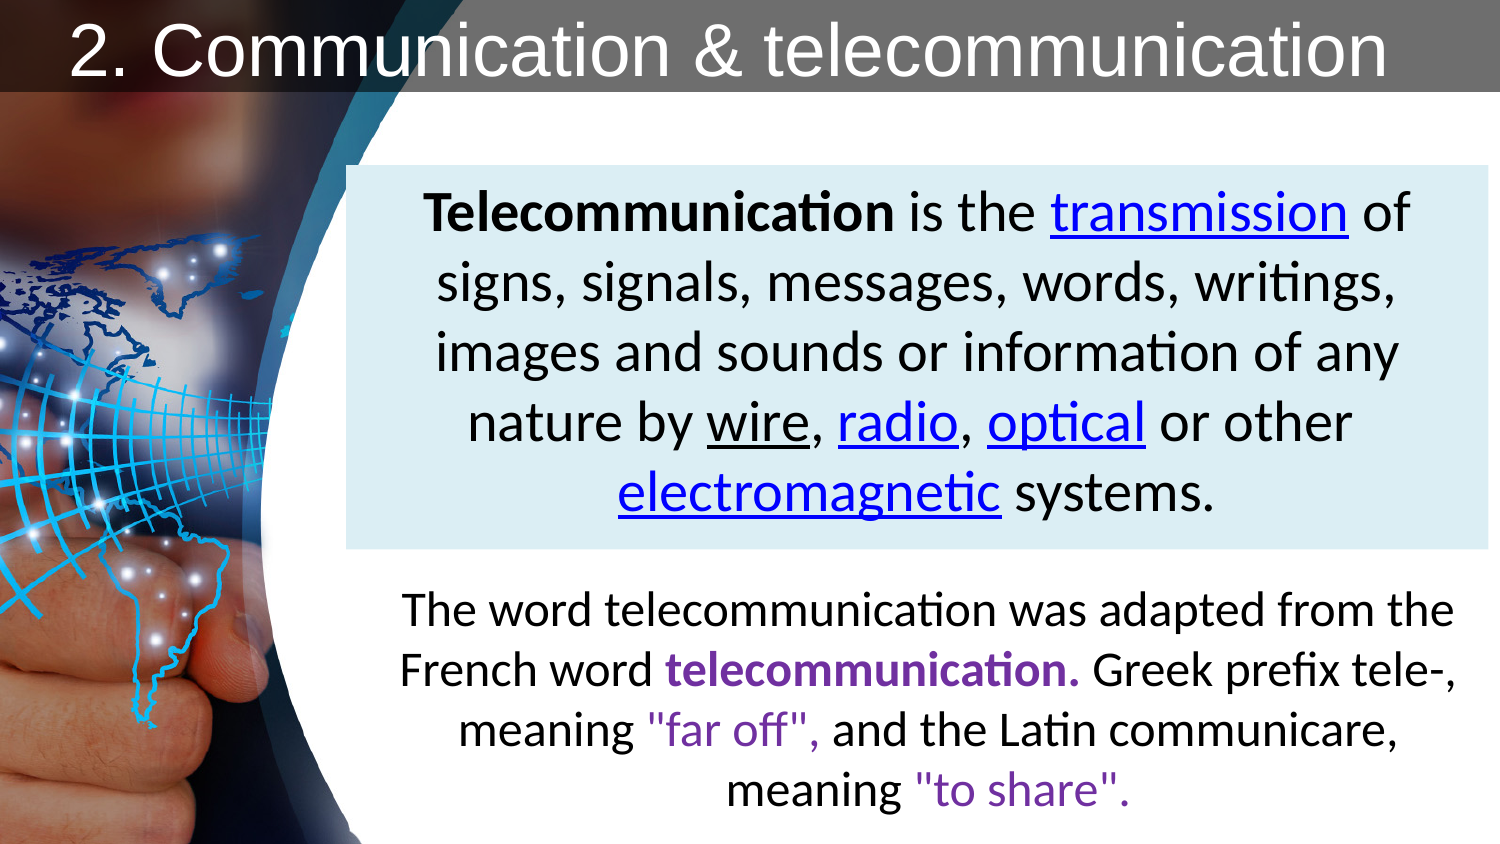

2. Communication & telecommunication
Telecommunication is the transmission of signs, signals, messages, words, writings, images and sounds or information of any nature by wire, radio, optical or other electromagnetic systems.
The word telecommunication was adapted from the French word telecommunication. Greek prefix tele-, meaning "far off", and the Latin communicare, meaning "to share".